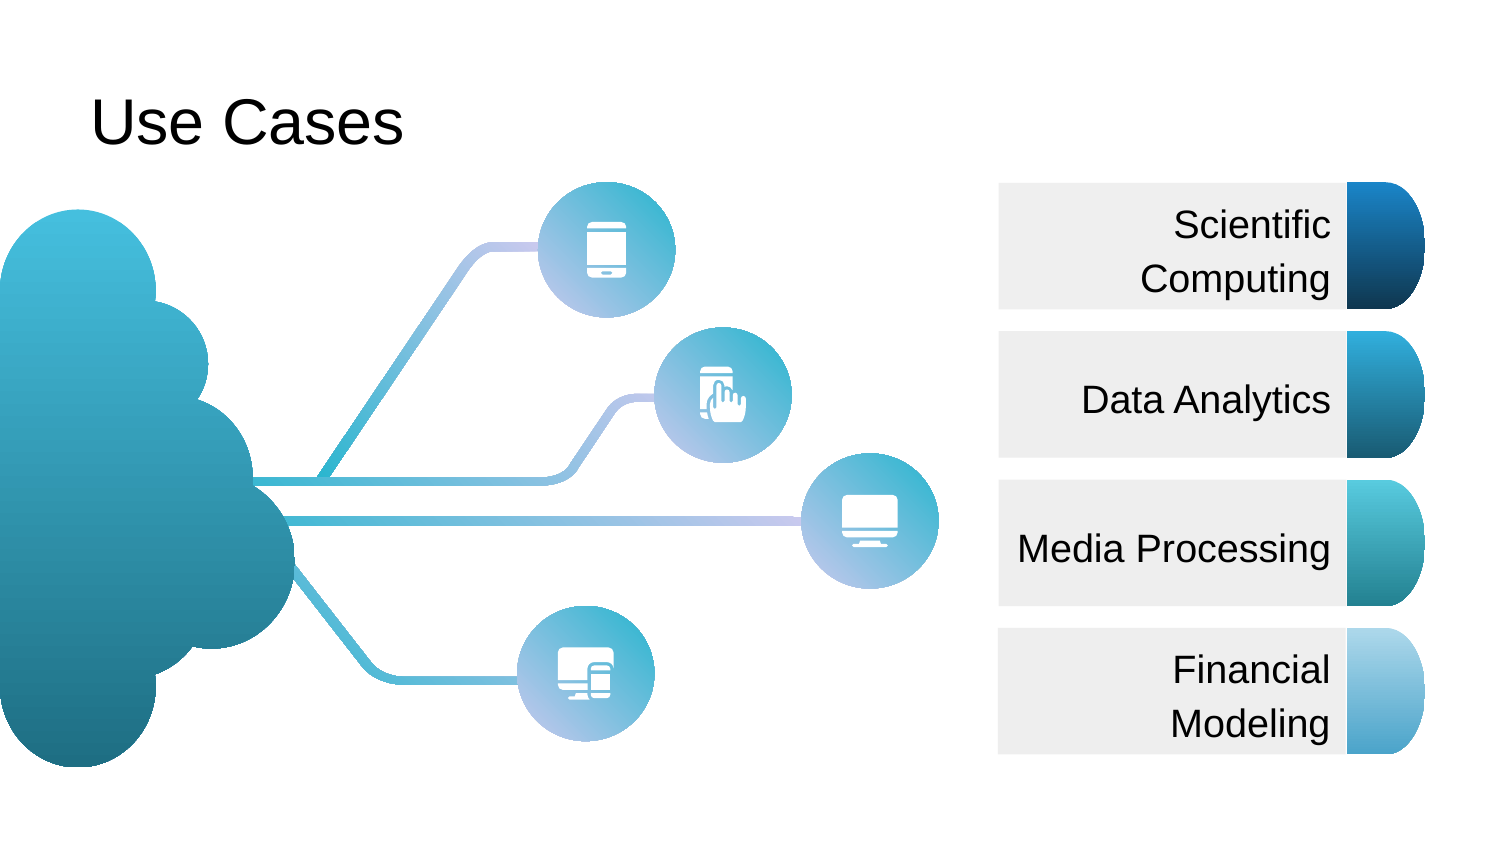

# Use Cases

Scientific Computing

Data Analytics

Media Processing

Financial Modeling